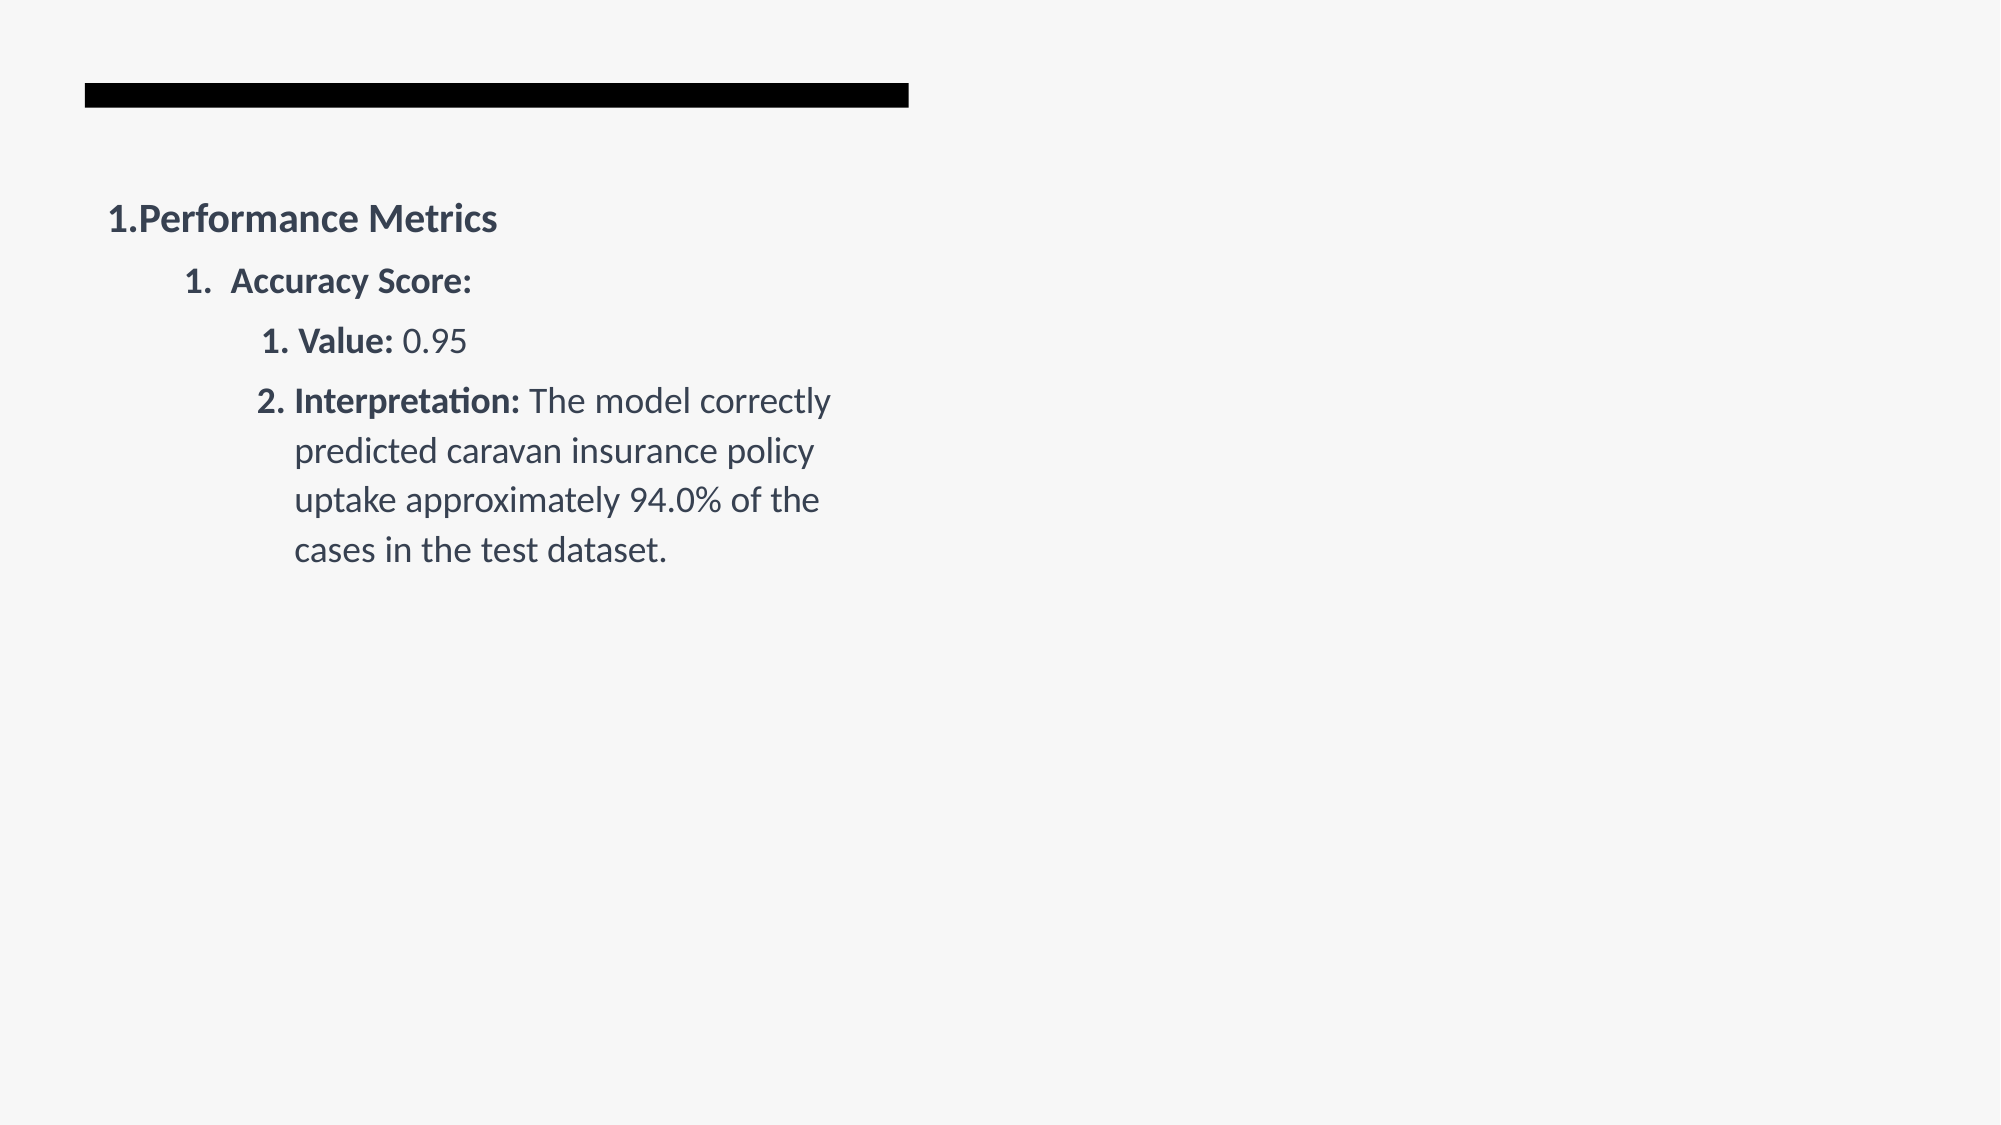

# 1.Performance Metrics
Accuracy Score:
Value: 0.95
Interpretation: The model correctly predicted caravan insurance policy uptake approximately 94.0% of the cases in the test dataset.